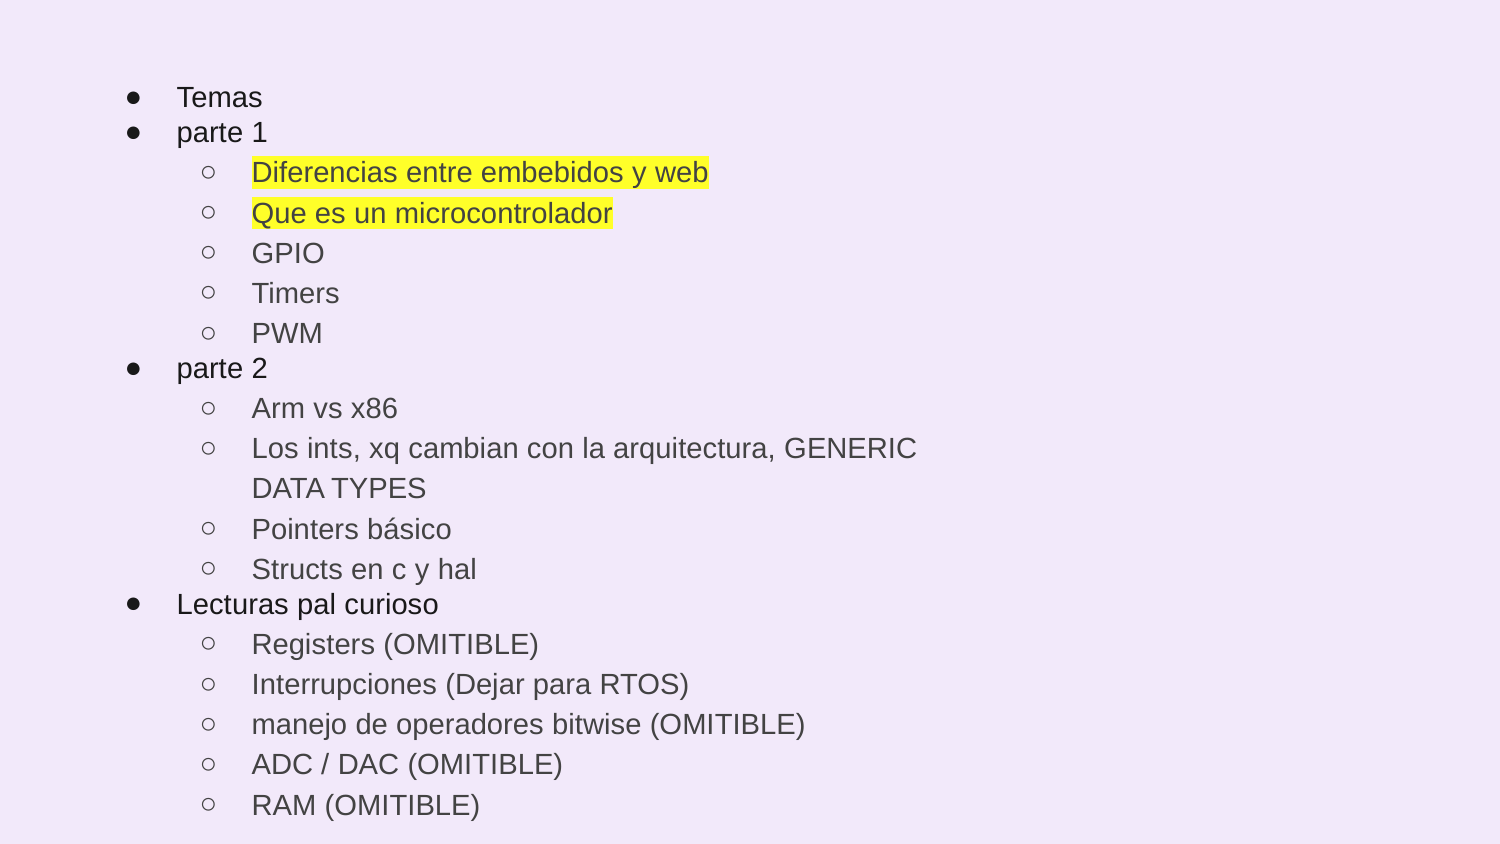

Temas
parte 1
Diferencias entre embebidos y web
Que es un microcontrolador
GPIO
Timers
PWM
parte 2
Arm vs x86
Los ints, xq cambian con la arquitectura, GENERIC DATA TYPES
Pointers básico
Structs en c y hal
Lecturas pal curioso
Registers (OMITIBLE)
Interrupciones (Dejar para RTOS)
manejo de operadores bitwise (OMITIBLE)
ADC / DAC (OMITIBLE)
RAM (OMITIBLE)